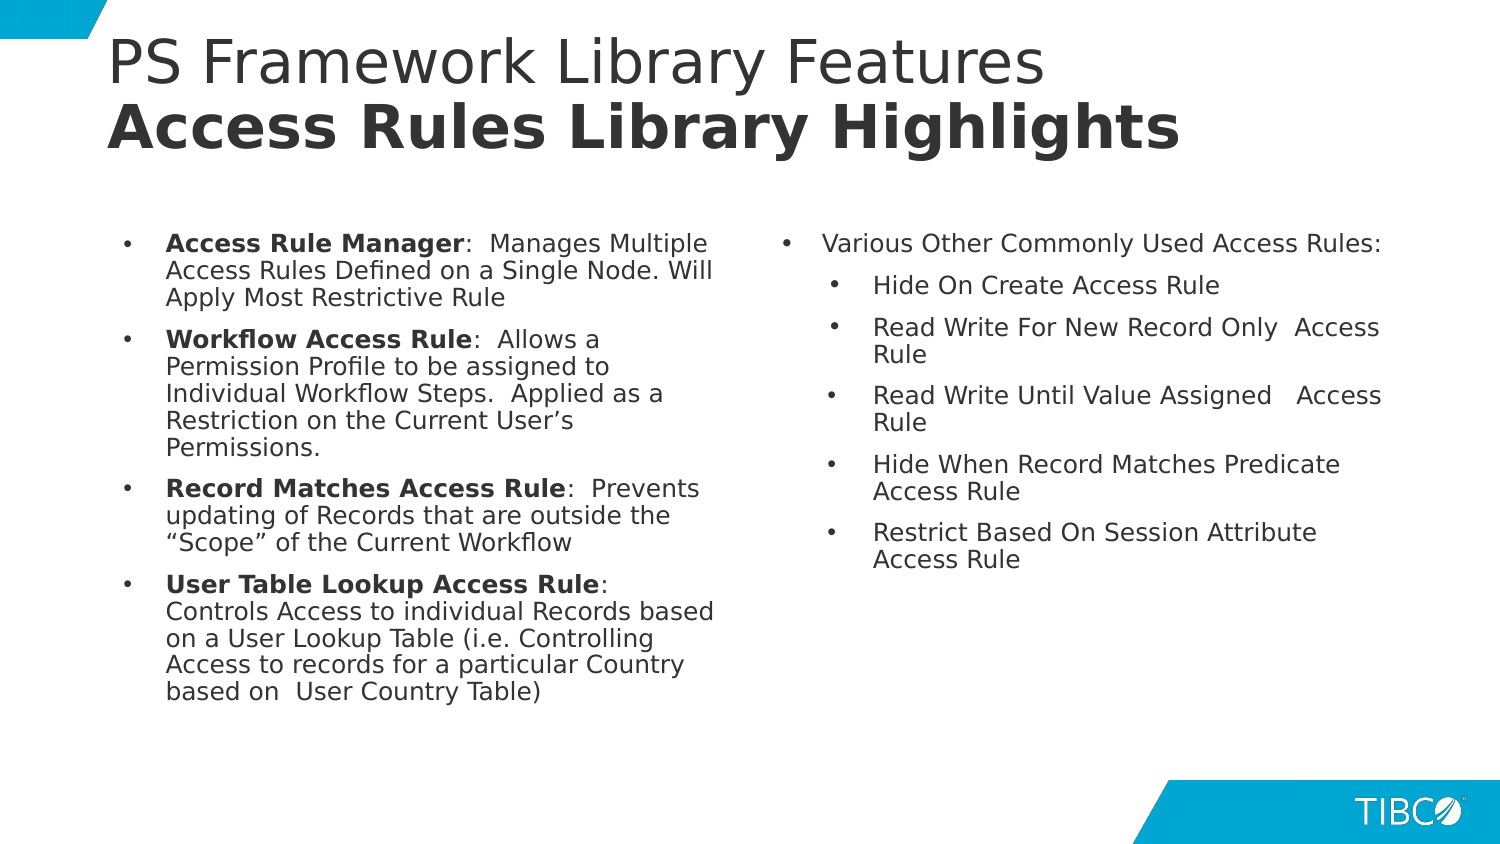

# PS Framework Library Features
Access Rules Library Highlights
Access Rule Manager:  Manages Multiple Access Rules Defined on a Single Node. Will Apply Most Restrictive Rule
Workflow Access Rule:  Allows a Permission Profile to be assigned to Individual Workflow Steps.  Applied as a Restriction on the Current User’s Permissions.
Record Matches Access Rule:  Prevents updating of Records that are outside the “Scope” of the Current Workflow
User Table Lookup Access Rule:   Controls Access to individual Records based on a User Lookup Table (i.e. Controlling Access to records for a particular Country based on  User Country Table)
Various Other Commonly Used Access Rules:
Hide On Create Access Rule
Read Write For New Record Only  Access Rule
Read Write Until Value Assigned   Access Rule
Hide When Record Matches Predicate Access Rule
Restrict Based On Session Attribute Access Rule